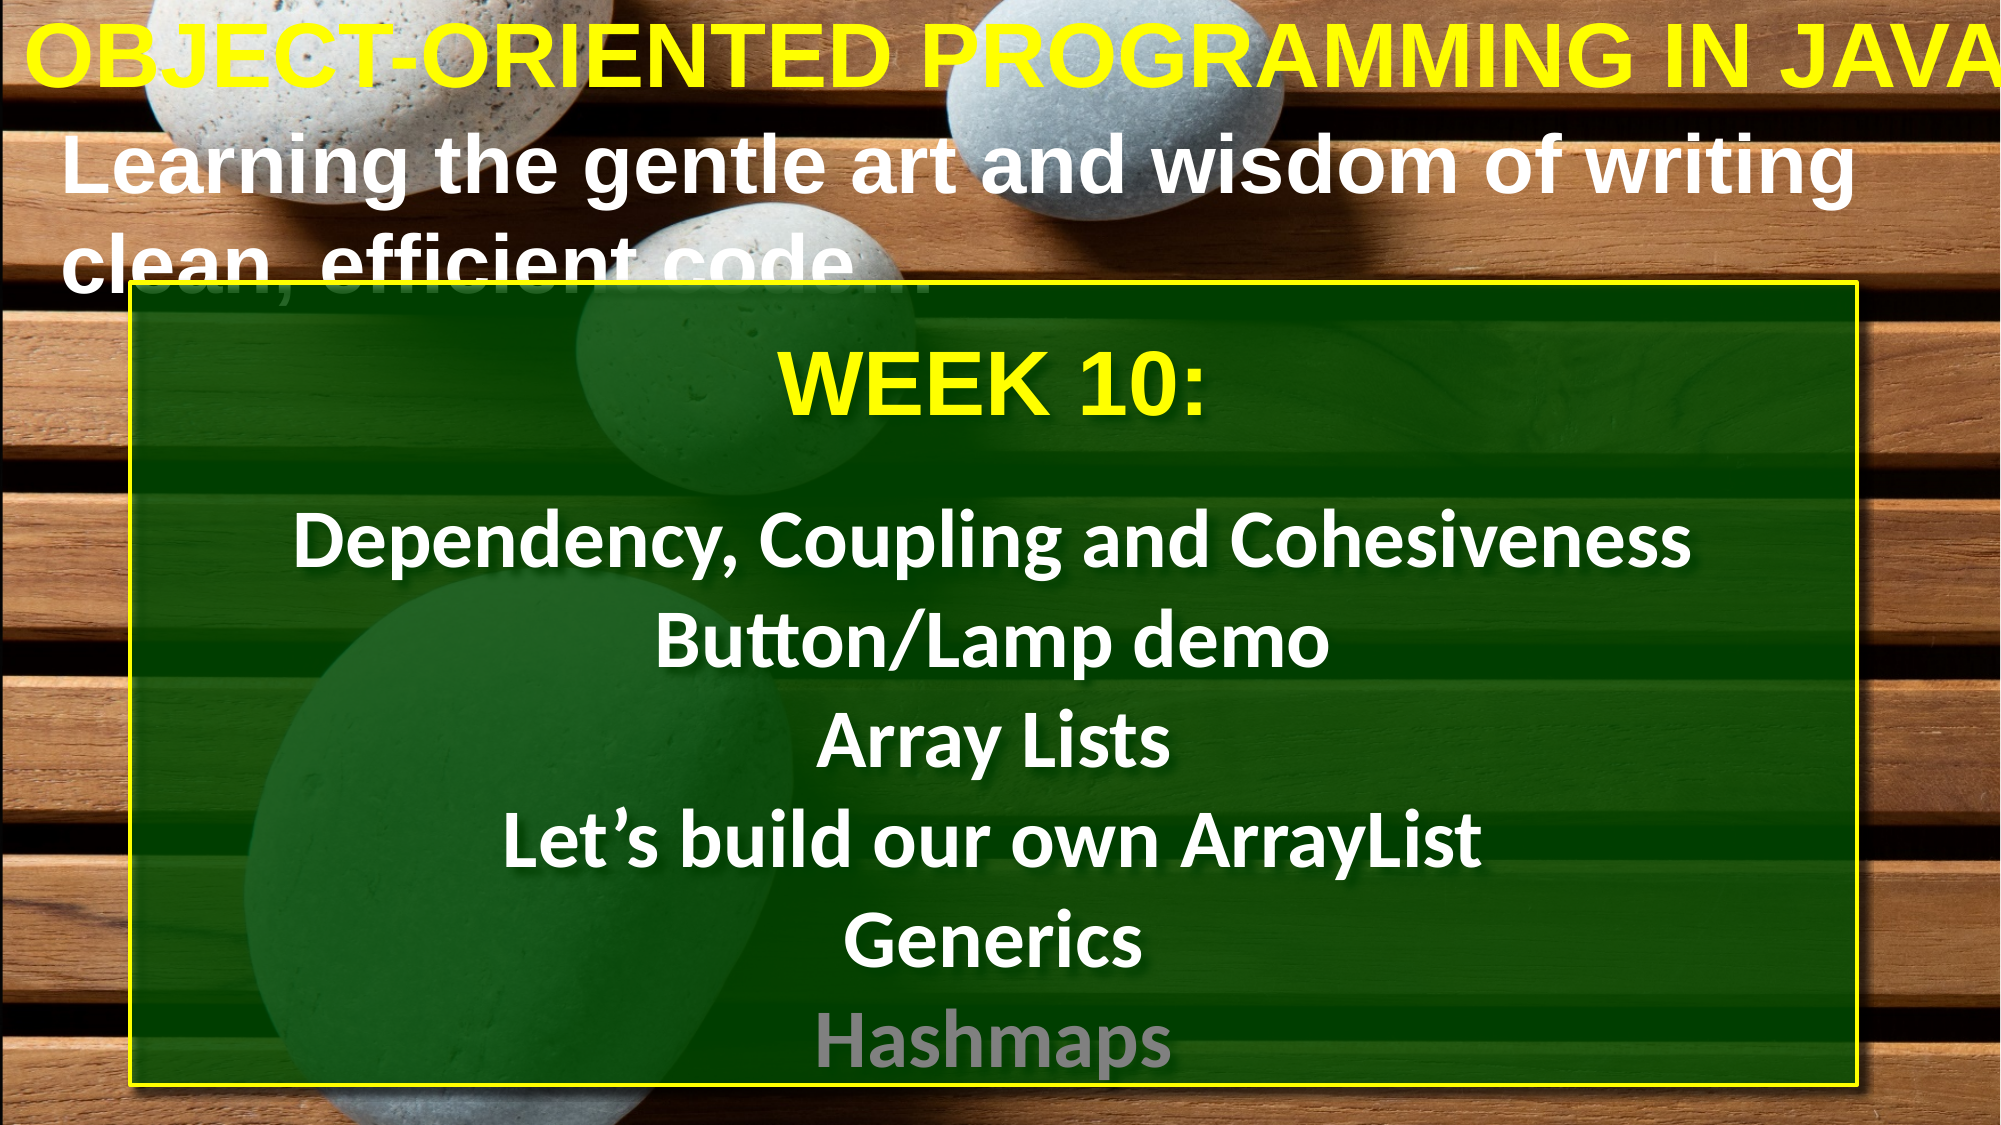

Week 10:

Dependency, Coupling and Cohesiveness
Button/Lamp demo
Array Lists
Let’s build our own ArrayList
Generics
Hashmaps